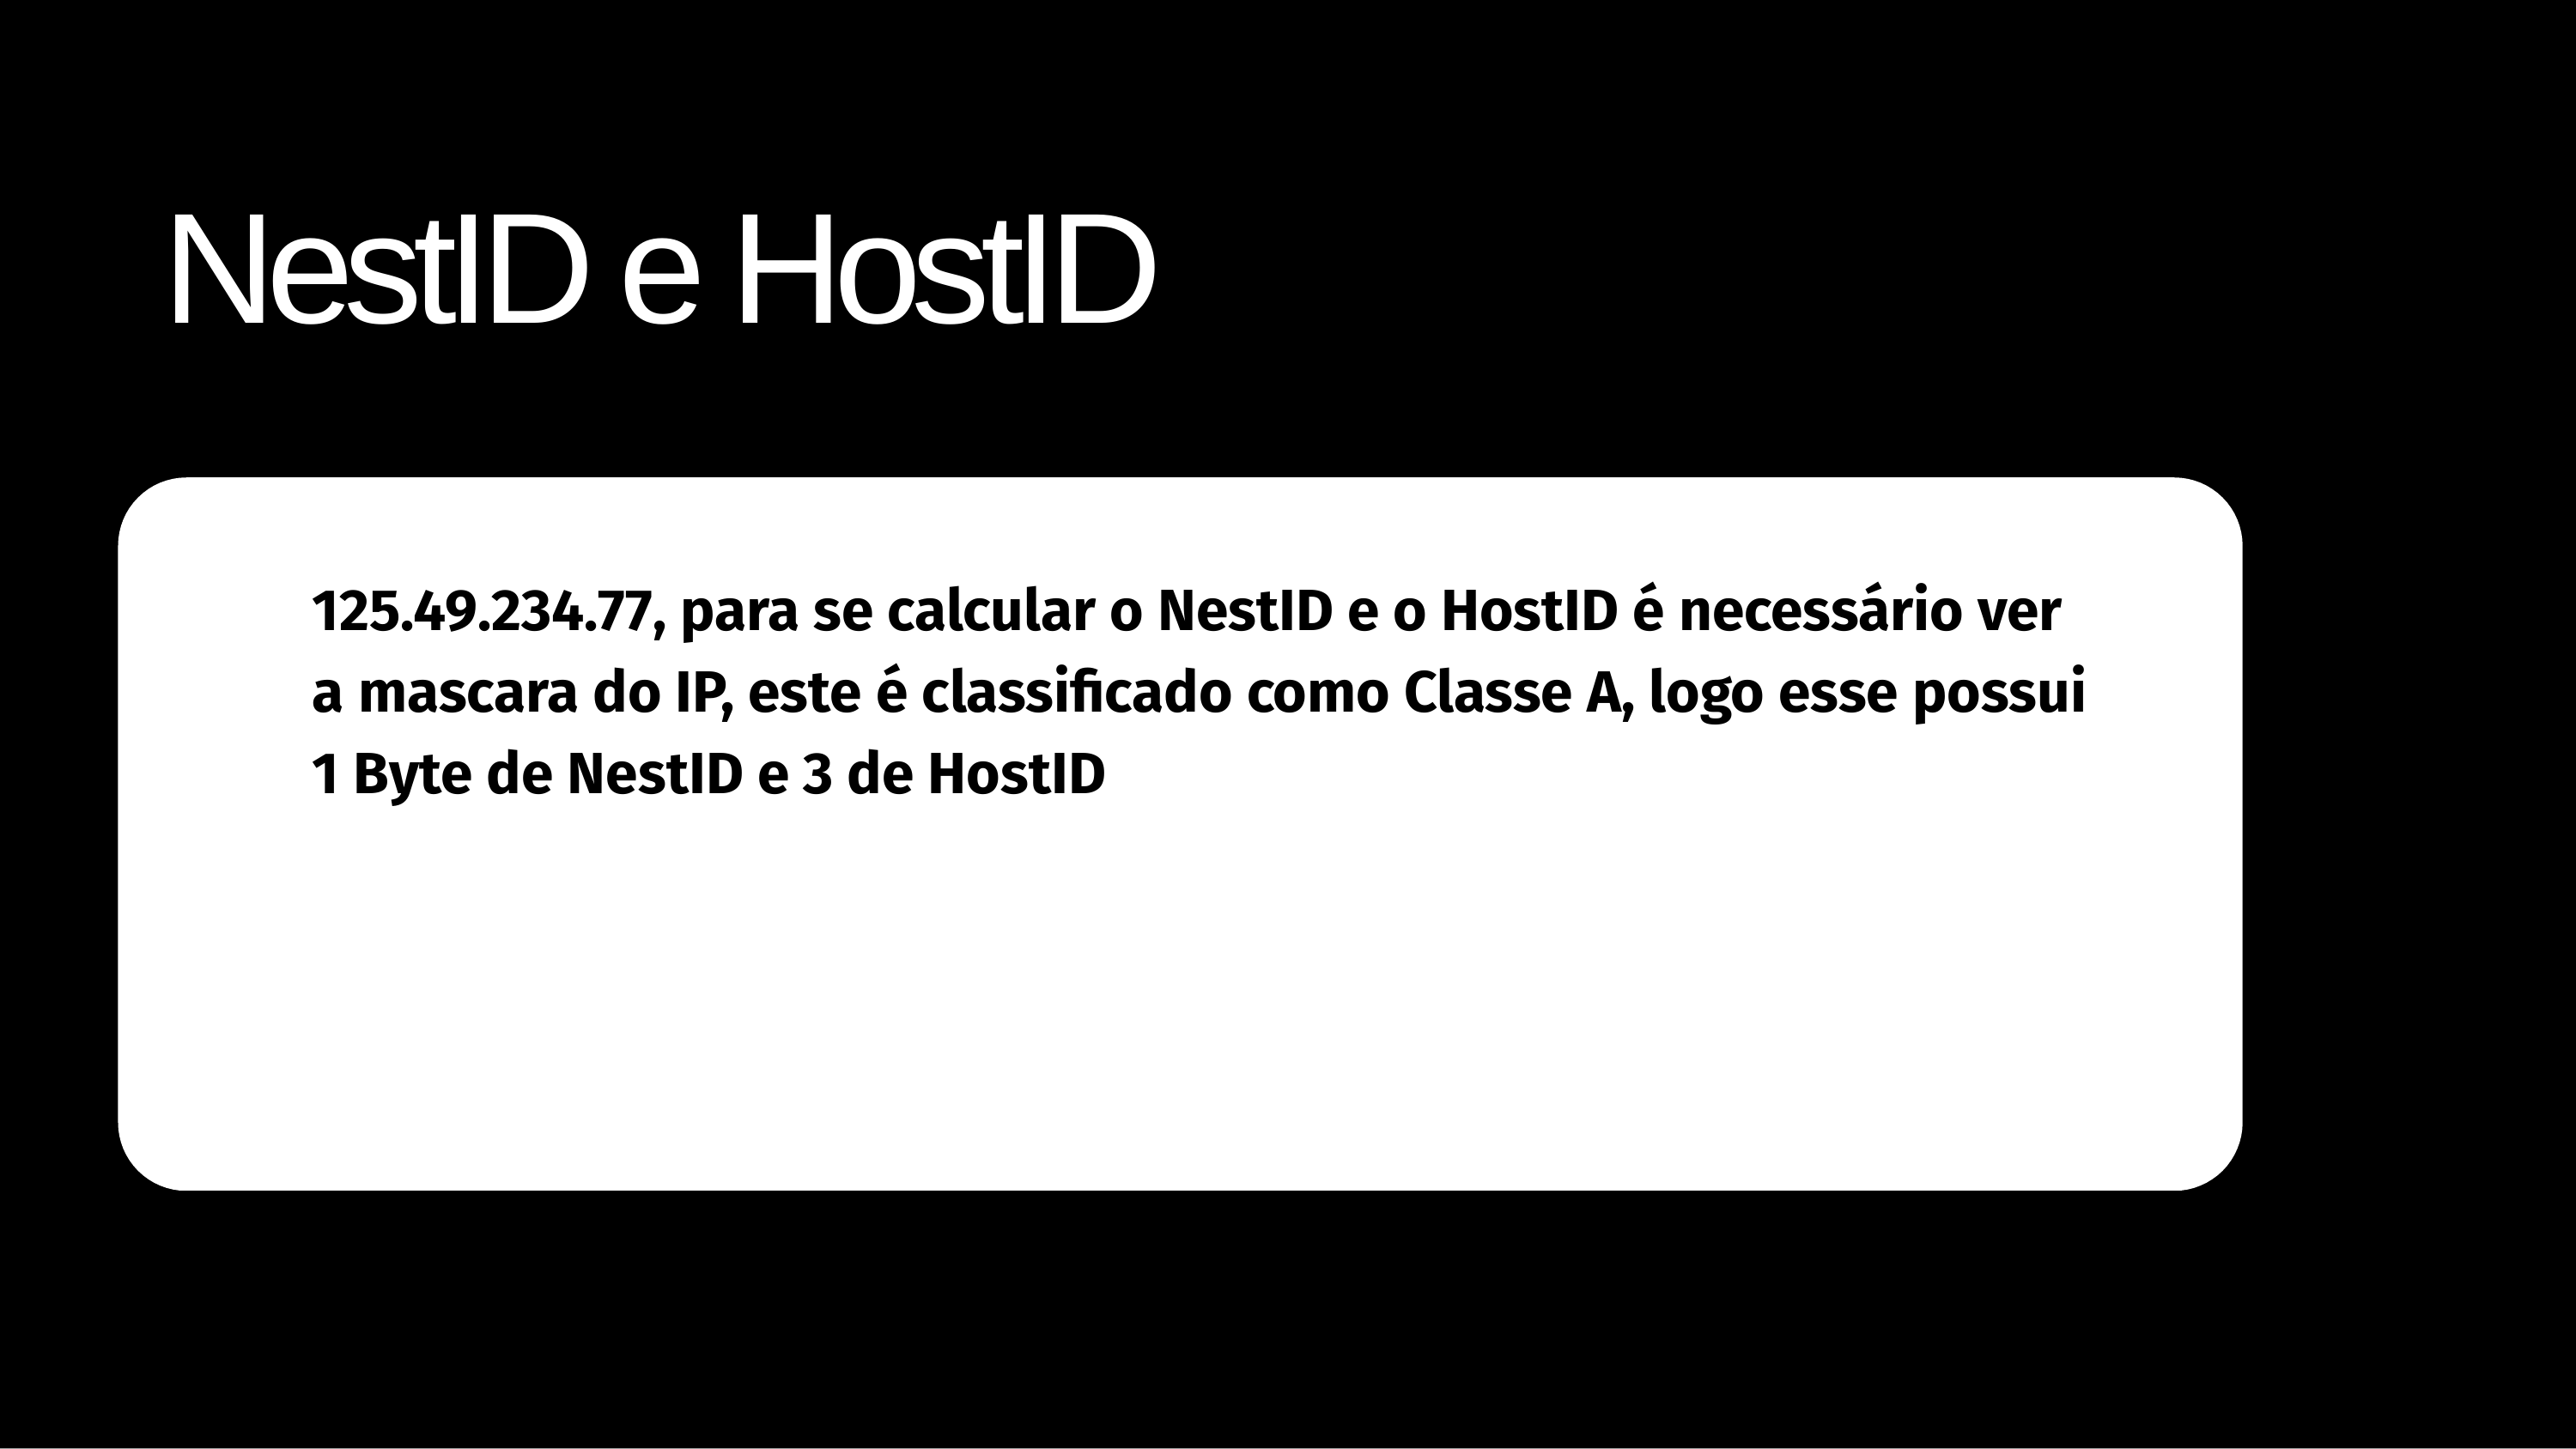

# NestID e HostID

125.49.234.77, para se calcular o NestID e o HostID é necessário ver a mascara do IP, este é classificado como Classe A, logo esse possui 1 Byte de NestID e 3 de HostID